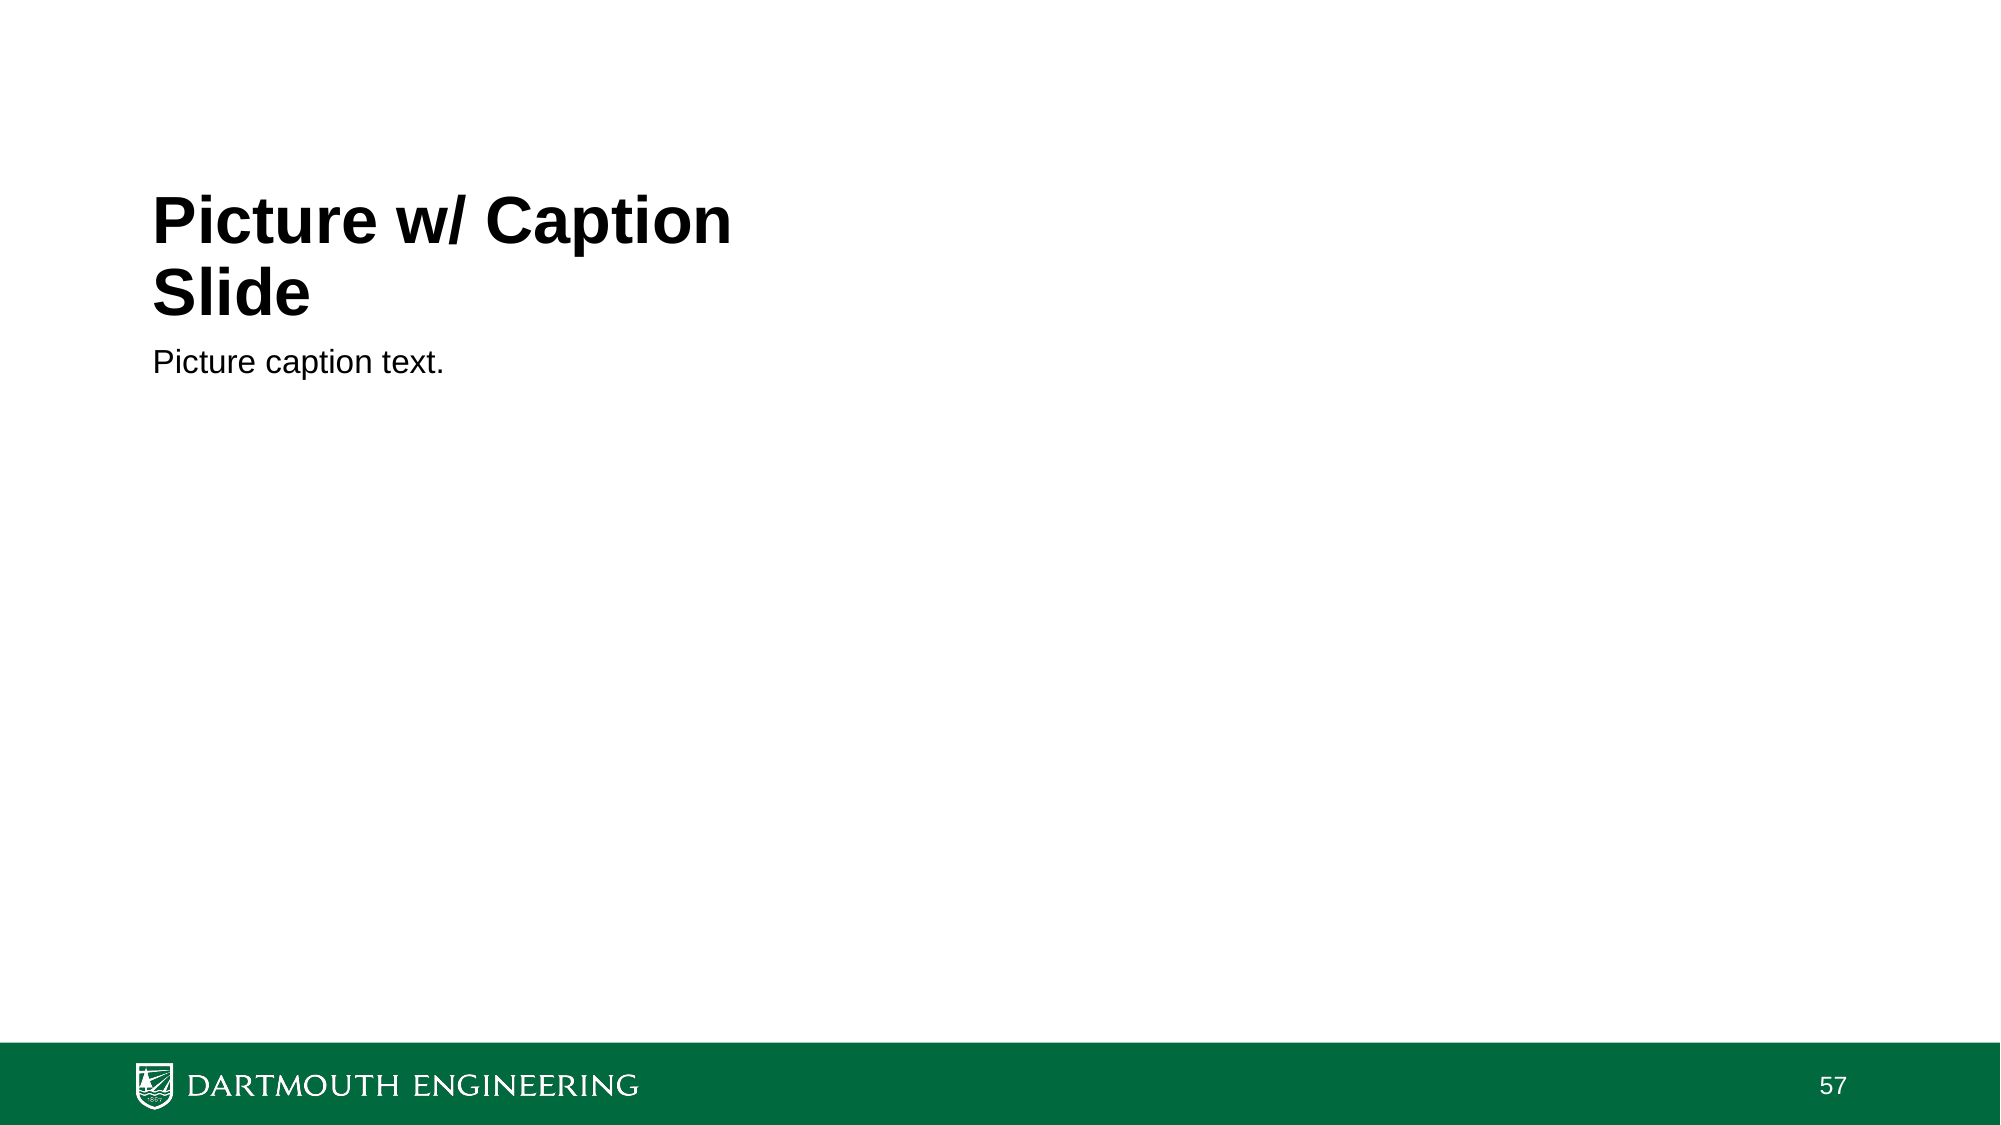

# Picture w/ Caption Slide

Picture caption text.
57